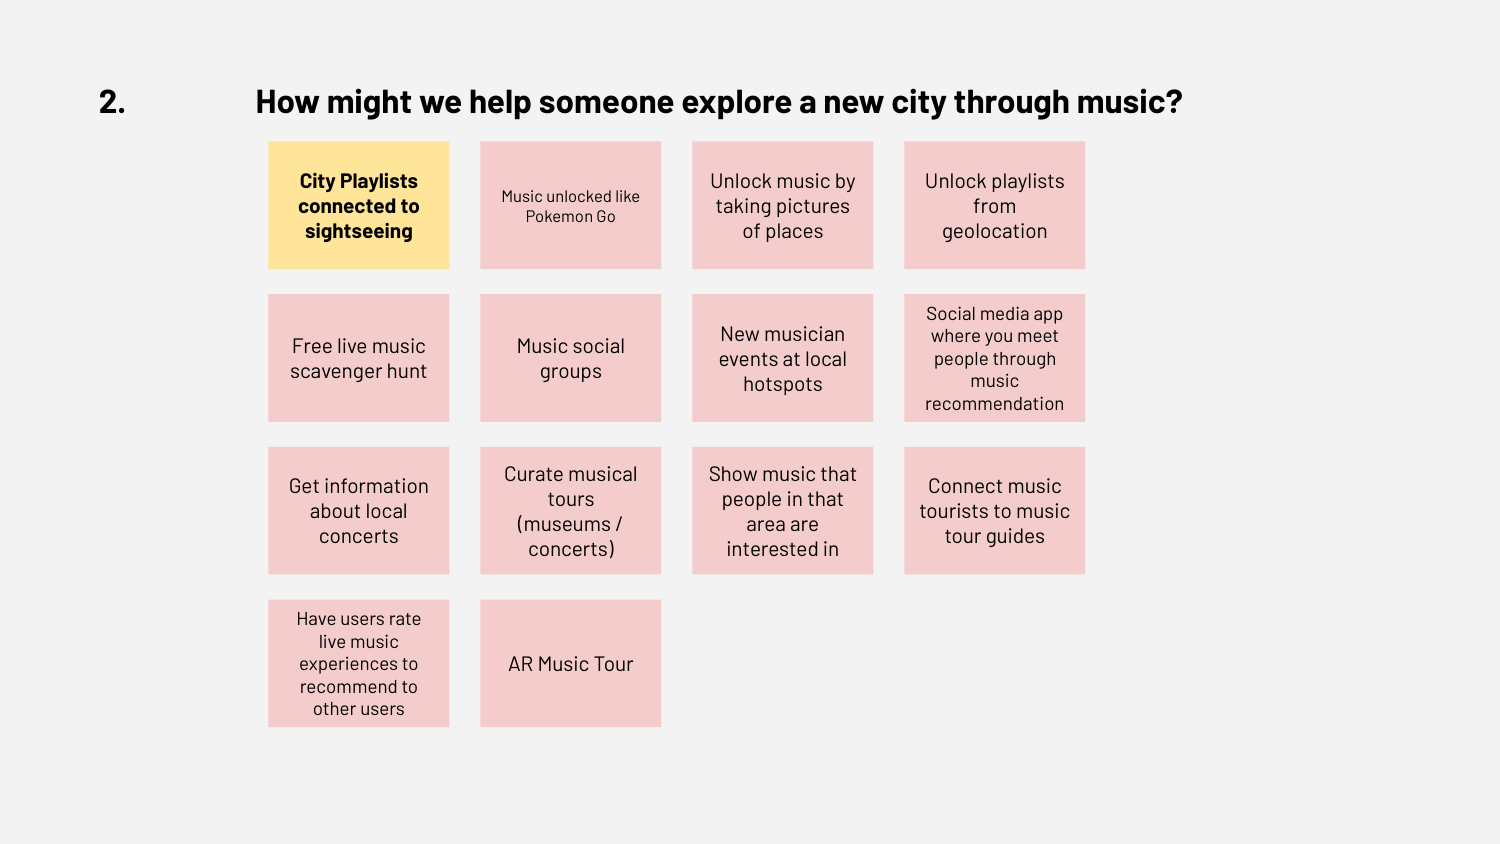

2.	 How might we help someone explore a new city through music?
City Playlists connected to sightseeing
Music unlocked like Pokemon Go
Unlock music by taking pictures of places
Unlock playlists from geolocation
Free live music scavenger hunt
Music social groups
New musician events at local hotspots
Social media app where you meet people through music recommendation
Get information about local concerts
Curate musical tours (museums / concerts)
Show music that people in that area are interested in
Connect music tourists to music tour guides
Have users rate live music experiences to recommend to other users
AR Music Tour